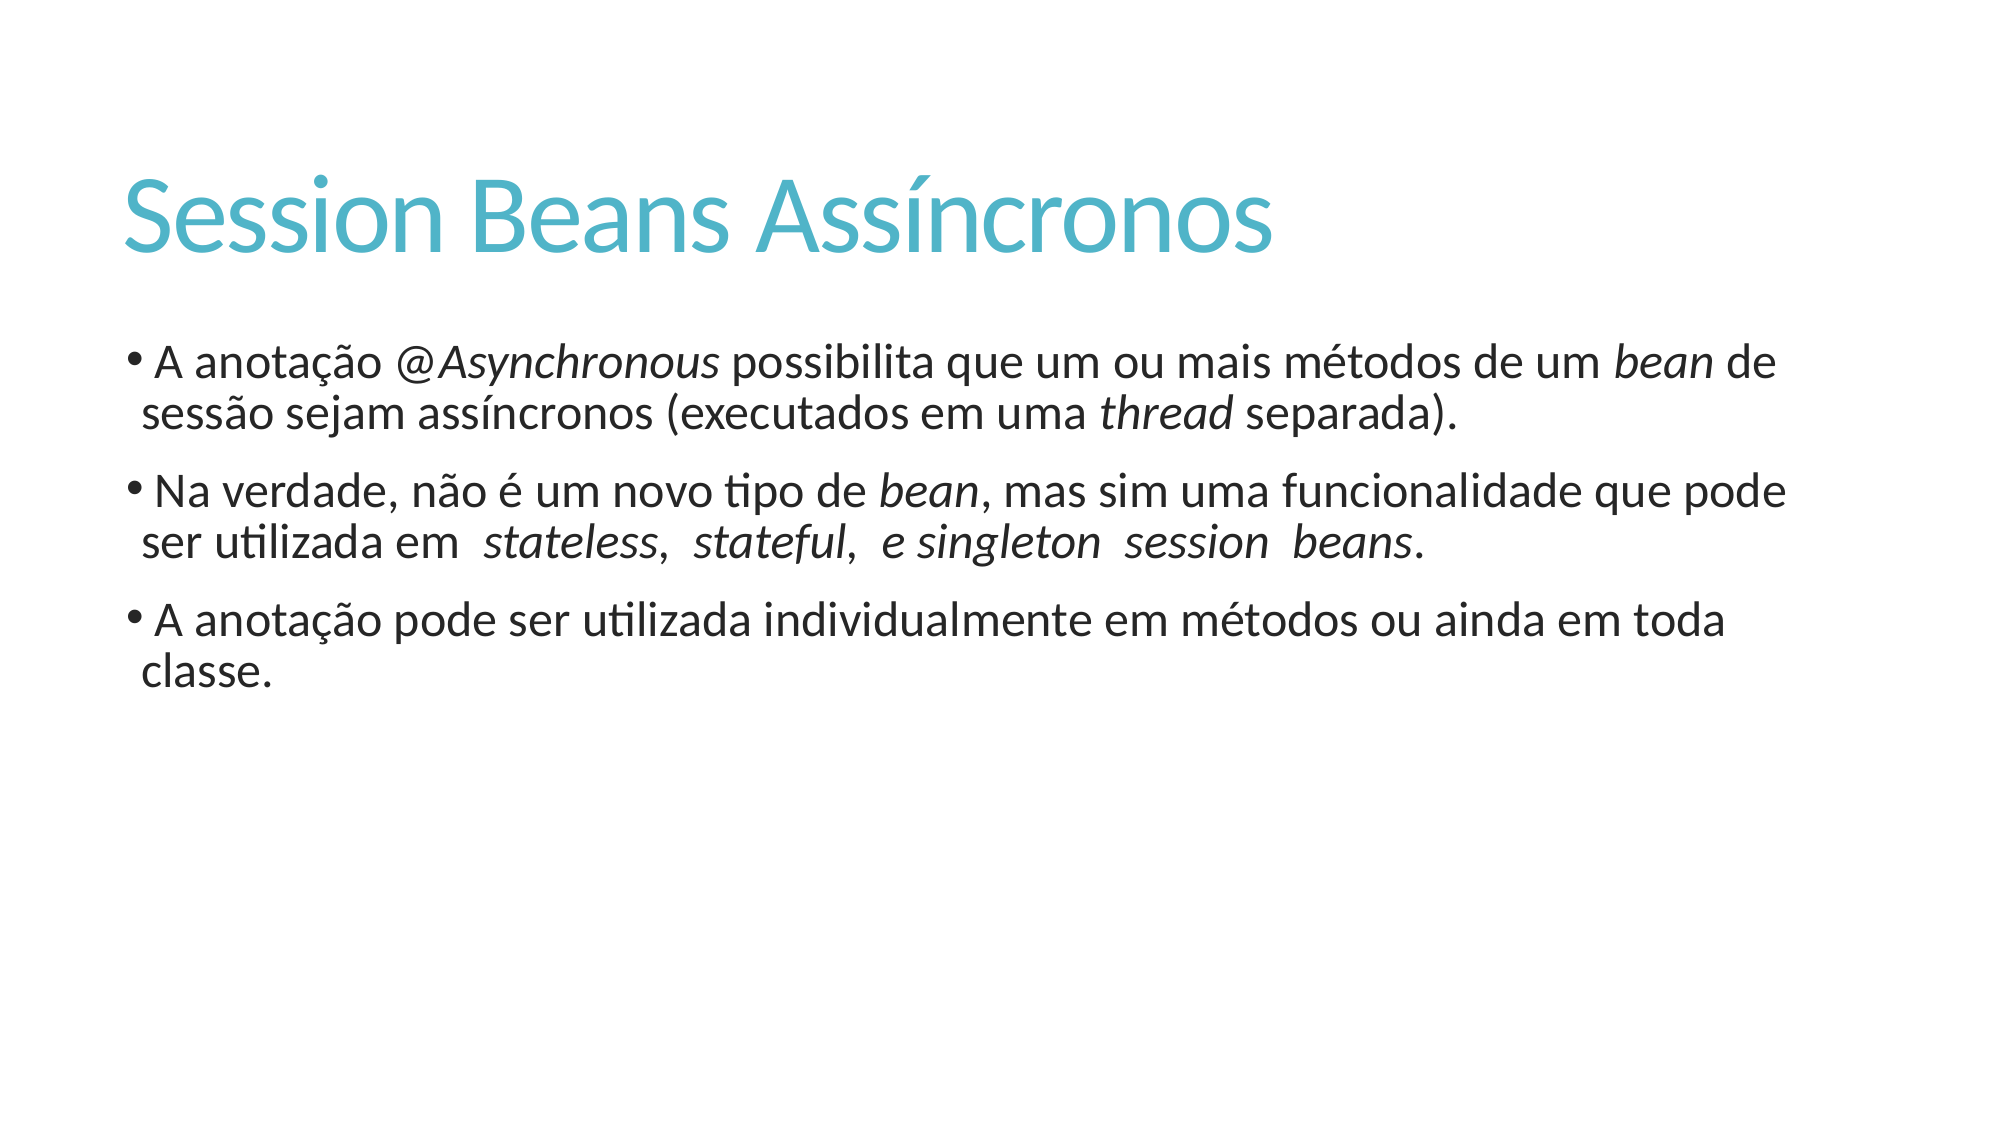

# Session Beans Assíncronos
 A anotação @Asynchronous possibilita que um ou mais métodos de um bean de sessão sejam assíncronos (executados em uma thread separada).
 Na verdade, não é um novo tipo de bean, mas sim uma funcionalidade que pode ser utilizada em  stateless,  stateful,  e singleton  session  beans.
 A anotação pode ser utilizada individualmente em métodos ou ainda em toda classe.